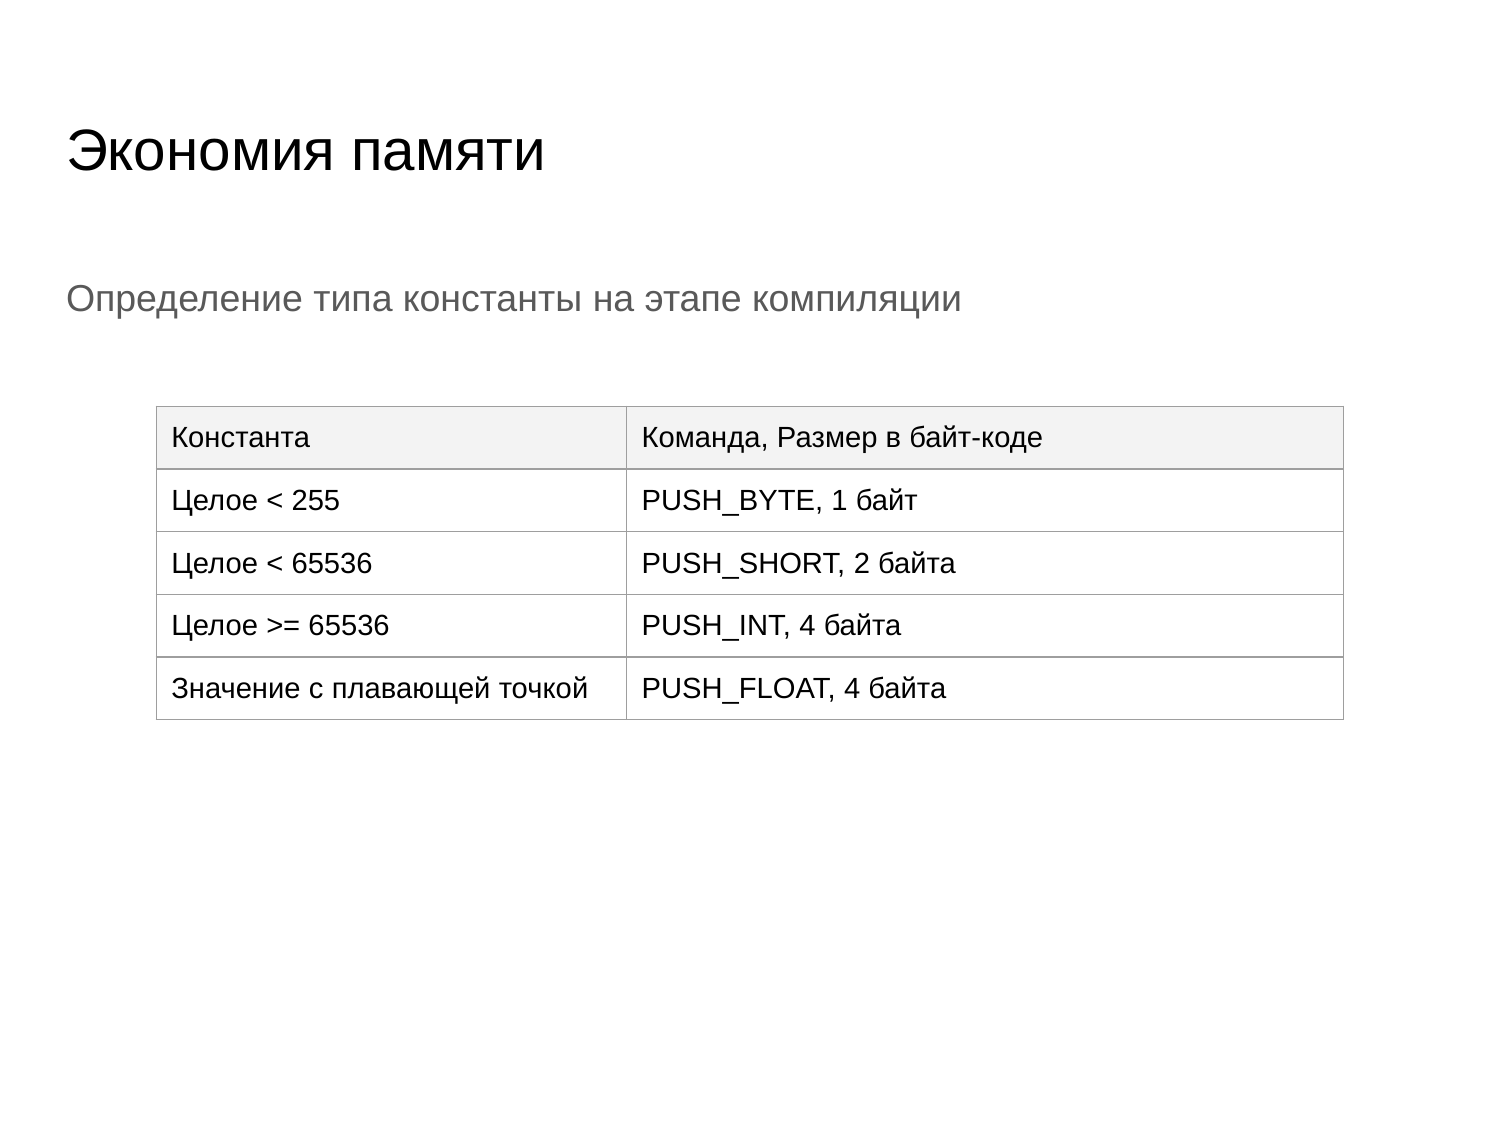

# Экономия памяти
Определение типа константы на этапе компиляции

| Константа | Команда, Размер в байт-коде |
| --- | --- |
| Целое < 255 | PUSH\_BYTE, 1 байт |
| Целое < 65536 | PUSH\_SHORT, 2 байта |
| Целое >= 65536 | PUSH\_INT, 4 байта |
| Значение с плавающей точкой | PUSH\_FLOAT, 4 байта |